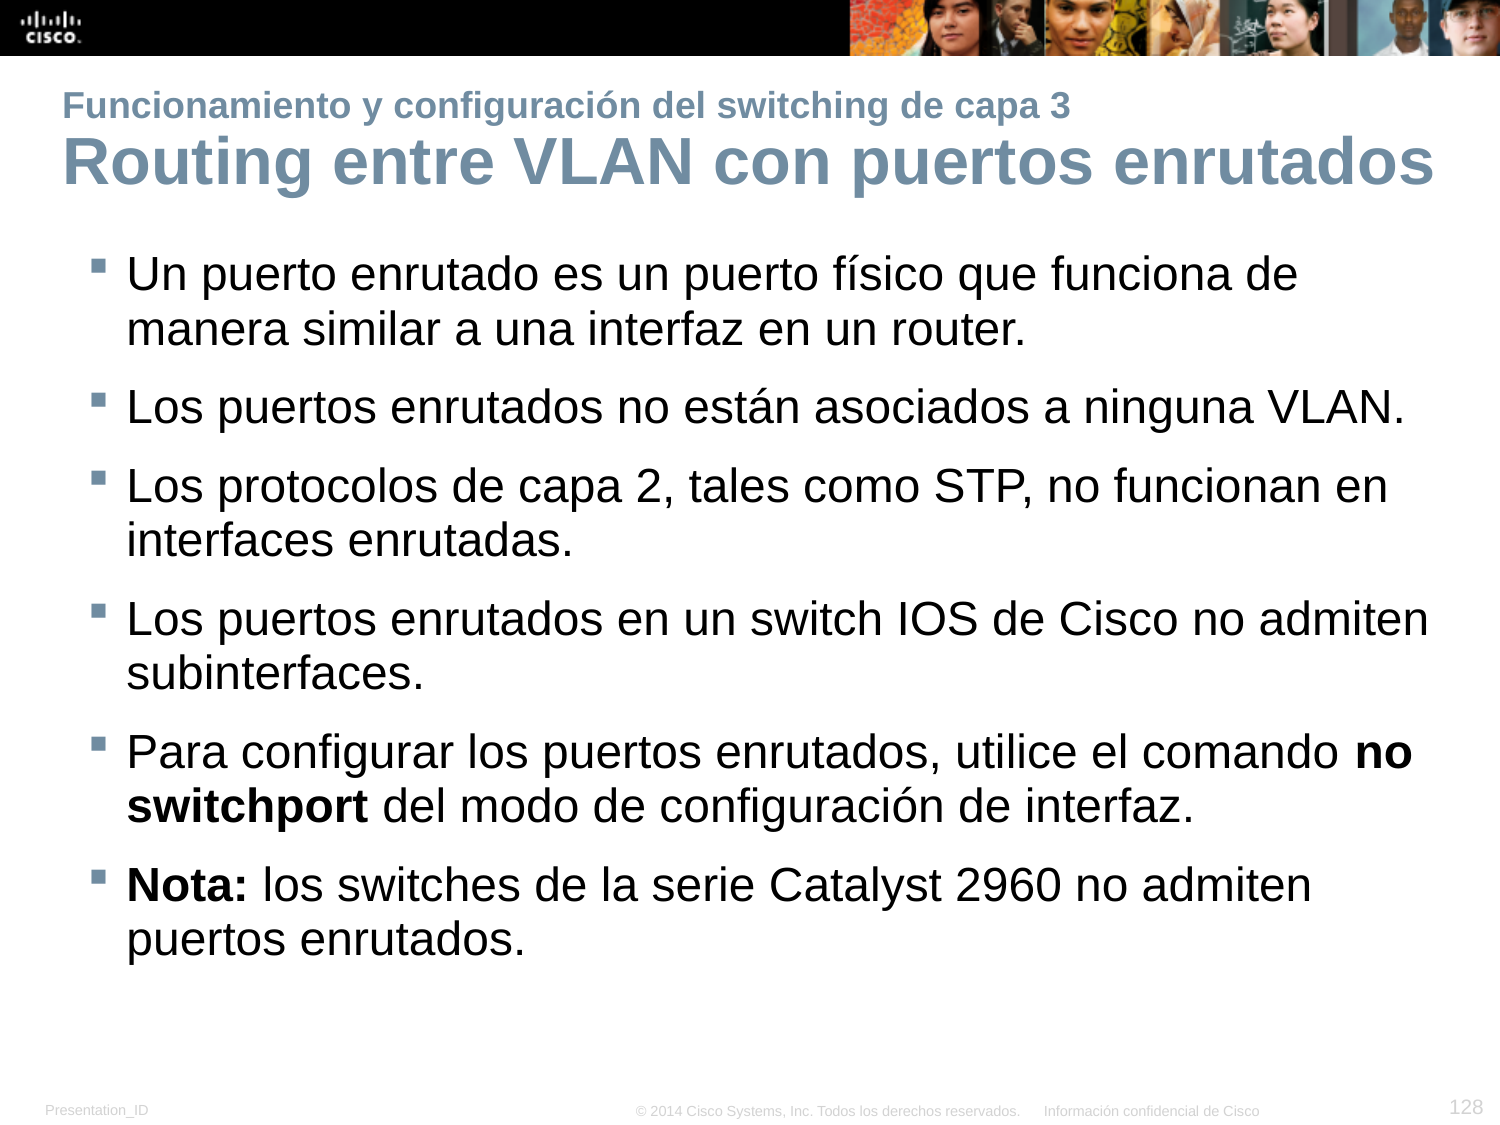

Funcionamiento y configuración del switching de capa 3
Routing entre VLAN con puertos enrutados
Un puerto enrutado es un puerto físico que funciona de manera similar a una interfaz en un router.
Los puertos enrutados no están asociados a ninguna VLAN.
Los protocolos de capa 2, tales como STP, no funcionan en interfaces enrutadas.
Los puertos enrutados en un switch IOS de Cisco no admiten subinterfaces.
Para configurar los puertos enrutados, utilice el comando no switchport del modo de configuración de interfaz.
Nota: los switches de la serie Catalyst 2960 no admiten puertos enrutados.